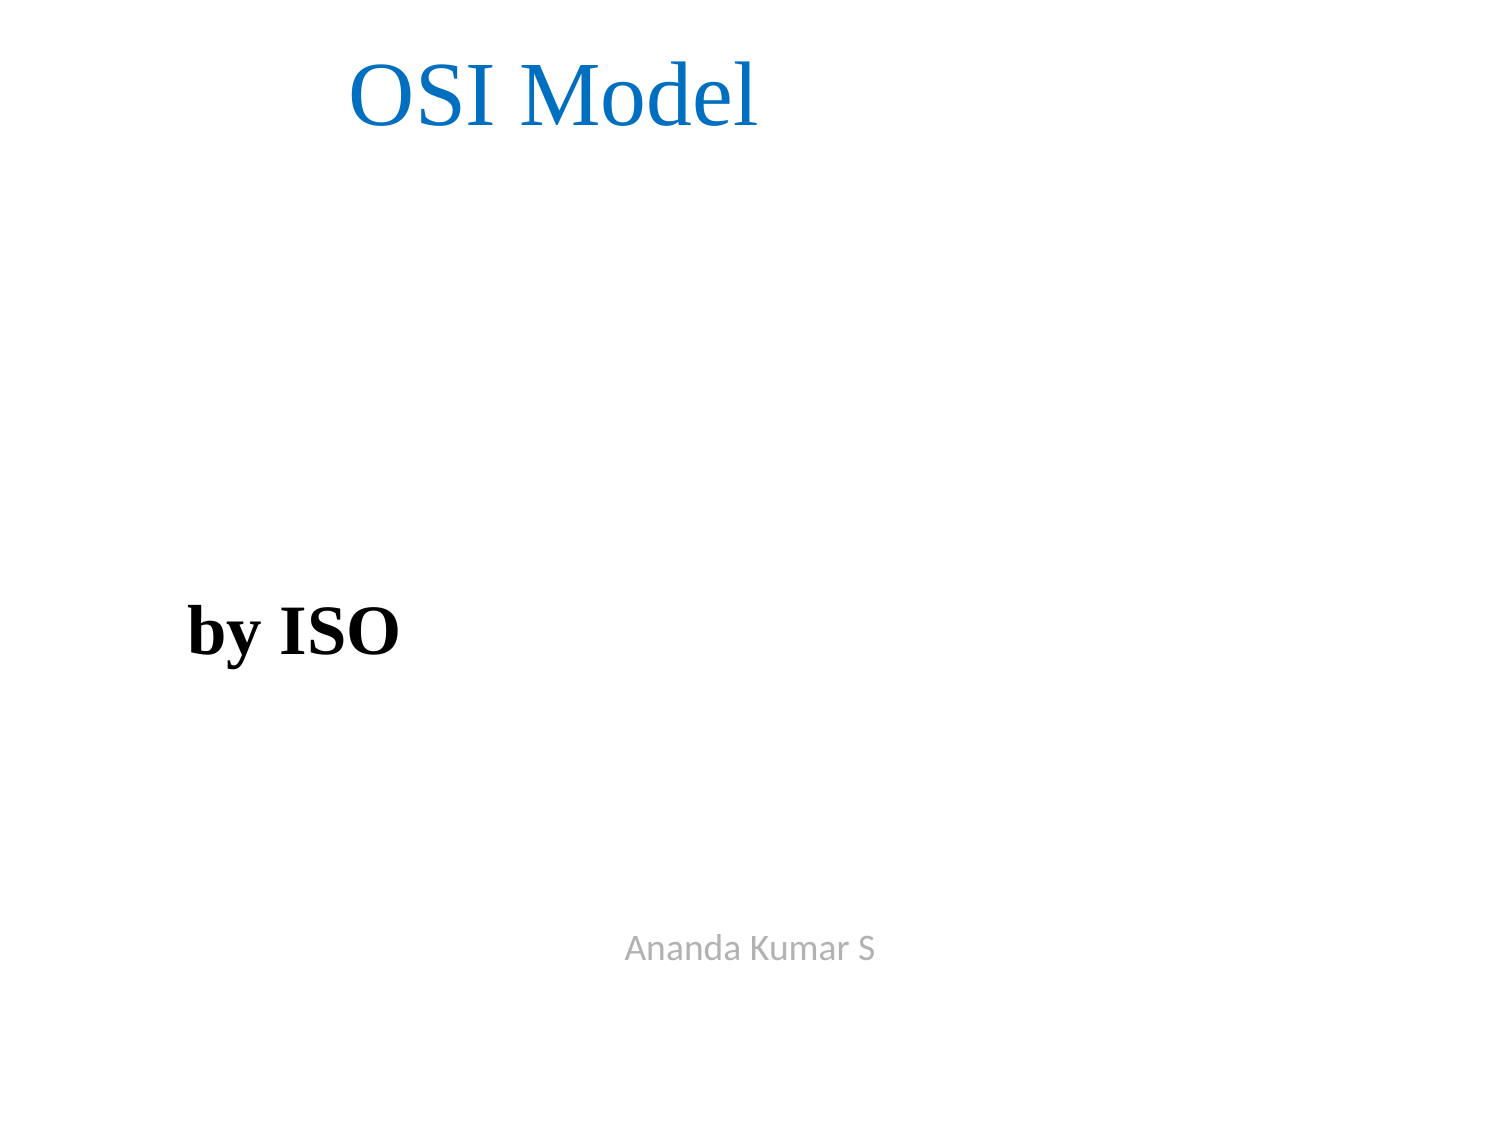

# OSI Model
by ISO
Ananda Kumar S